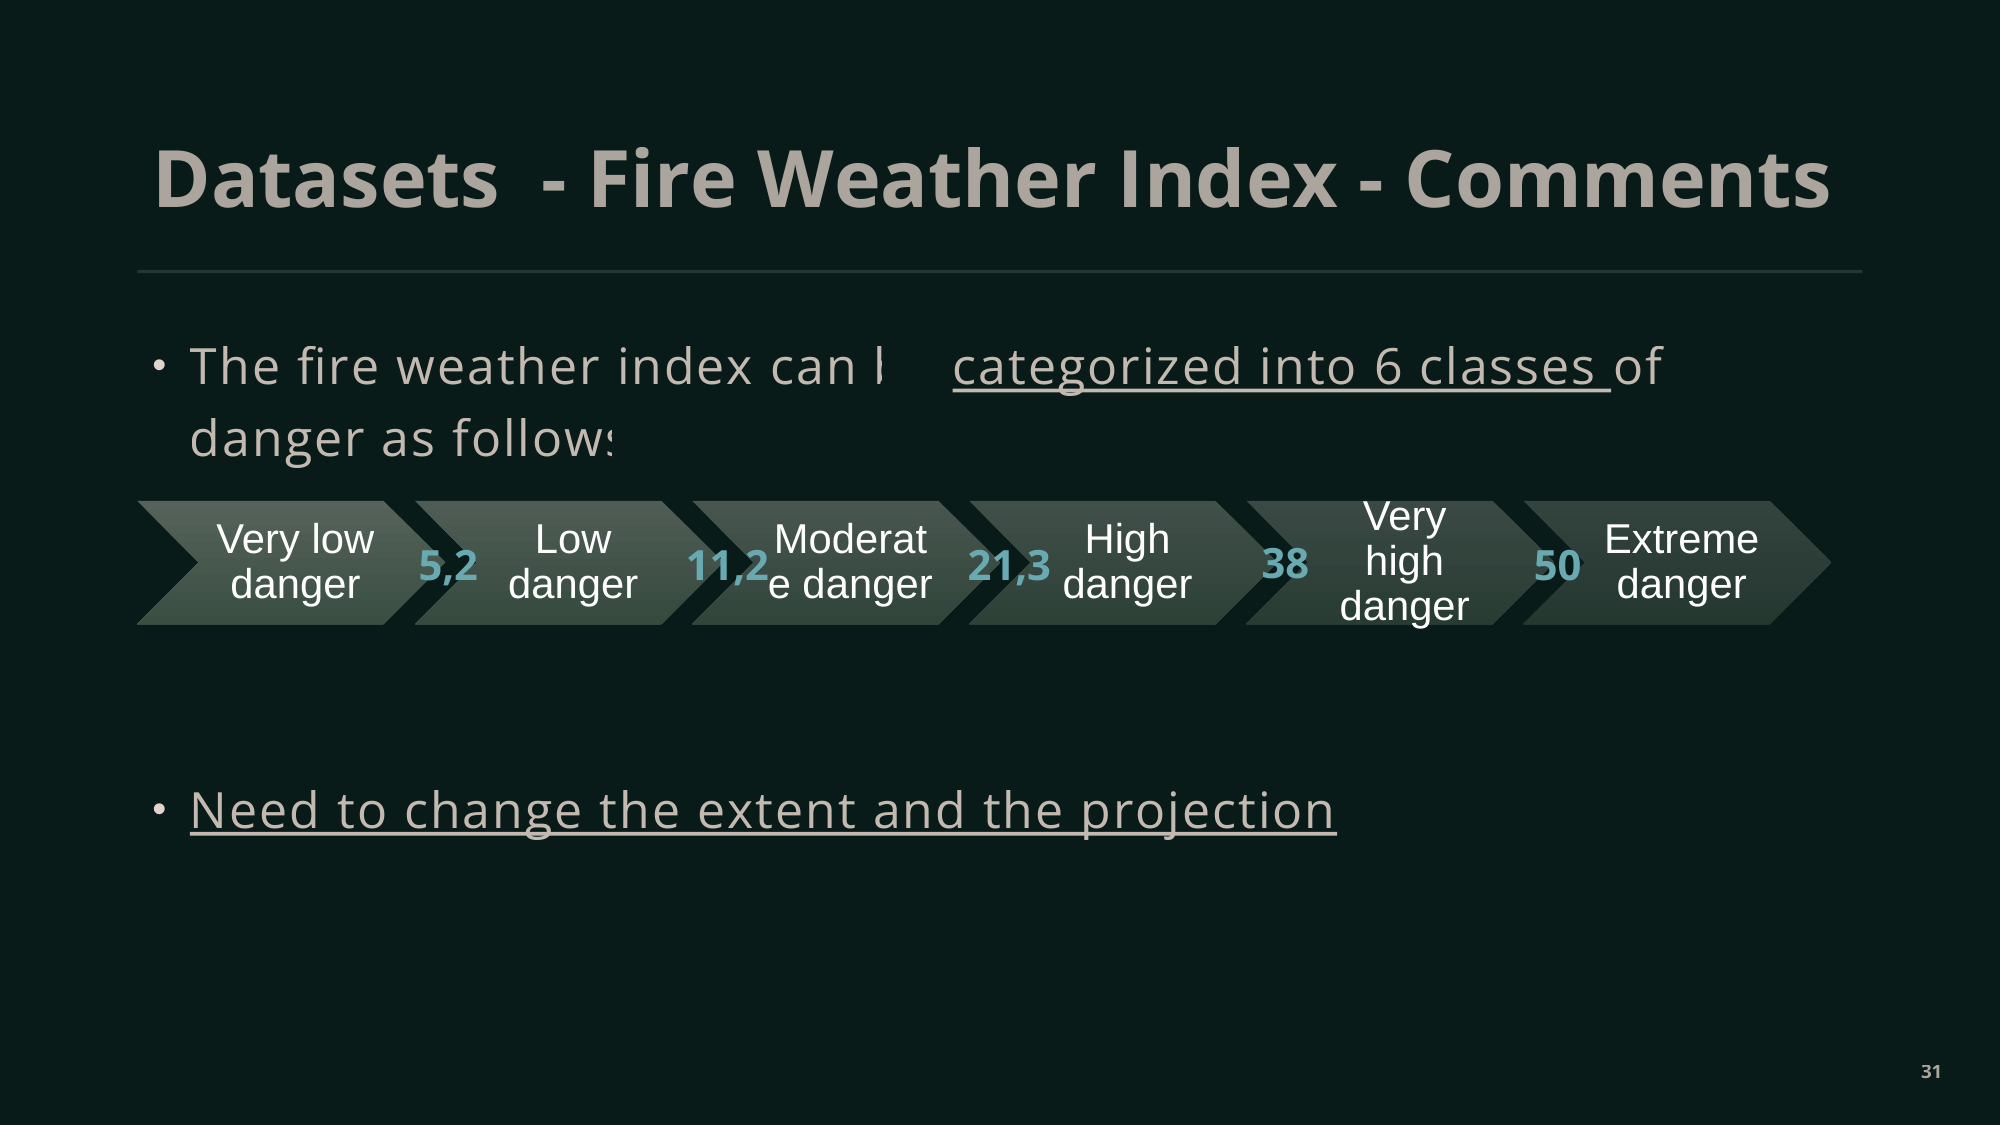

# Datasets  - Fire Weather Index - Comments
The fire weather index can be categorized into 6 classes of danger as follows:

Need to change the extent and the projection

Very low danger
Low danger
Moderate danger
High danger
Very high danger
Extreme danger
38
5,2
21,3
50
11,2
31